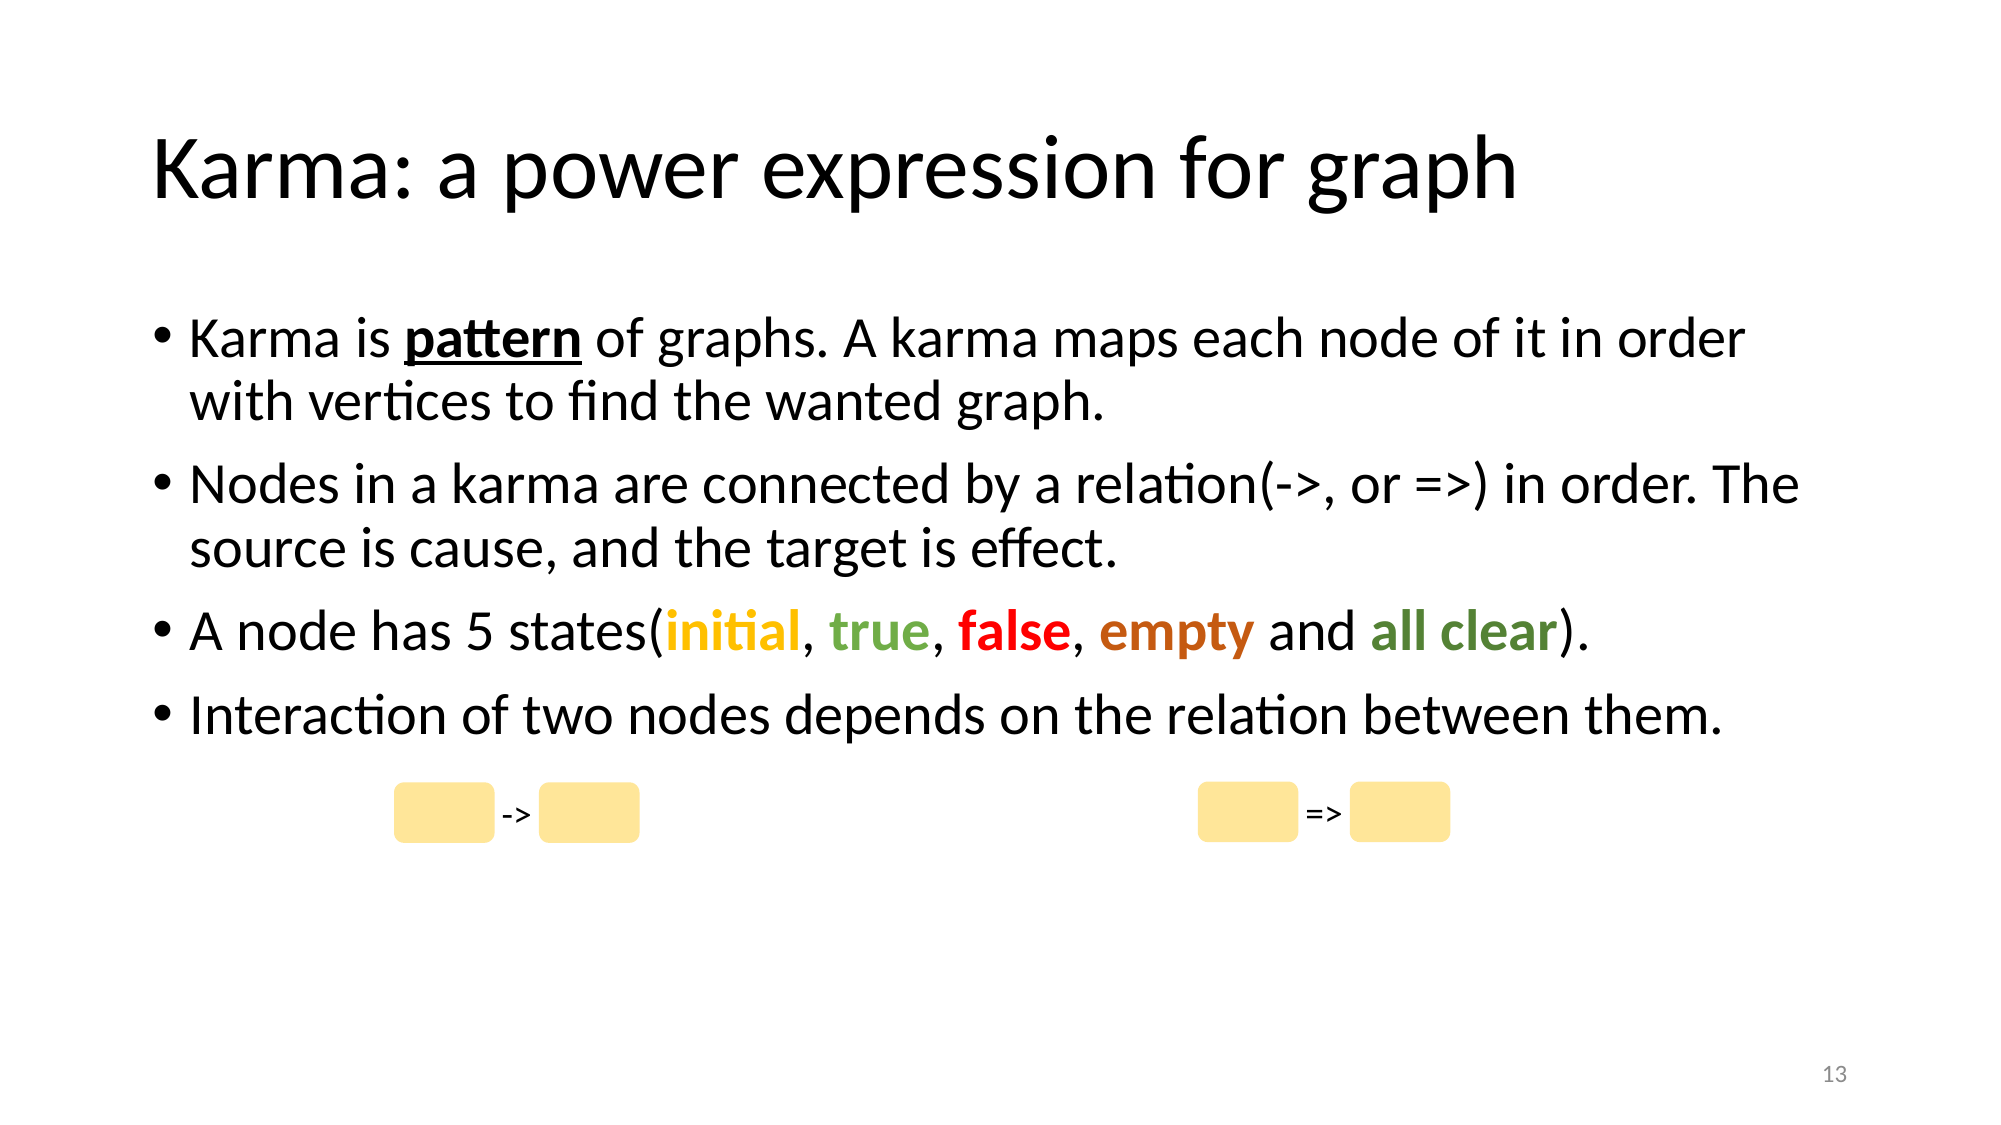

# Karma: a power expression for graph
Karma is pattern of graphs. A karma maps each node of it in order with vertices to find the wanted graph.
Nodes in a karma are connected by a relation(->, or =>) in order. The source is cause, and the target is effect.
A node has 5 states(initial, true, false, empty and all clear).
Interaction of two nodes depends on the relation between them.
node1 => node2

node1 -> node2

13